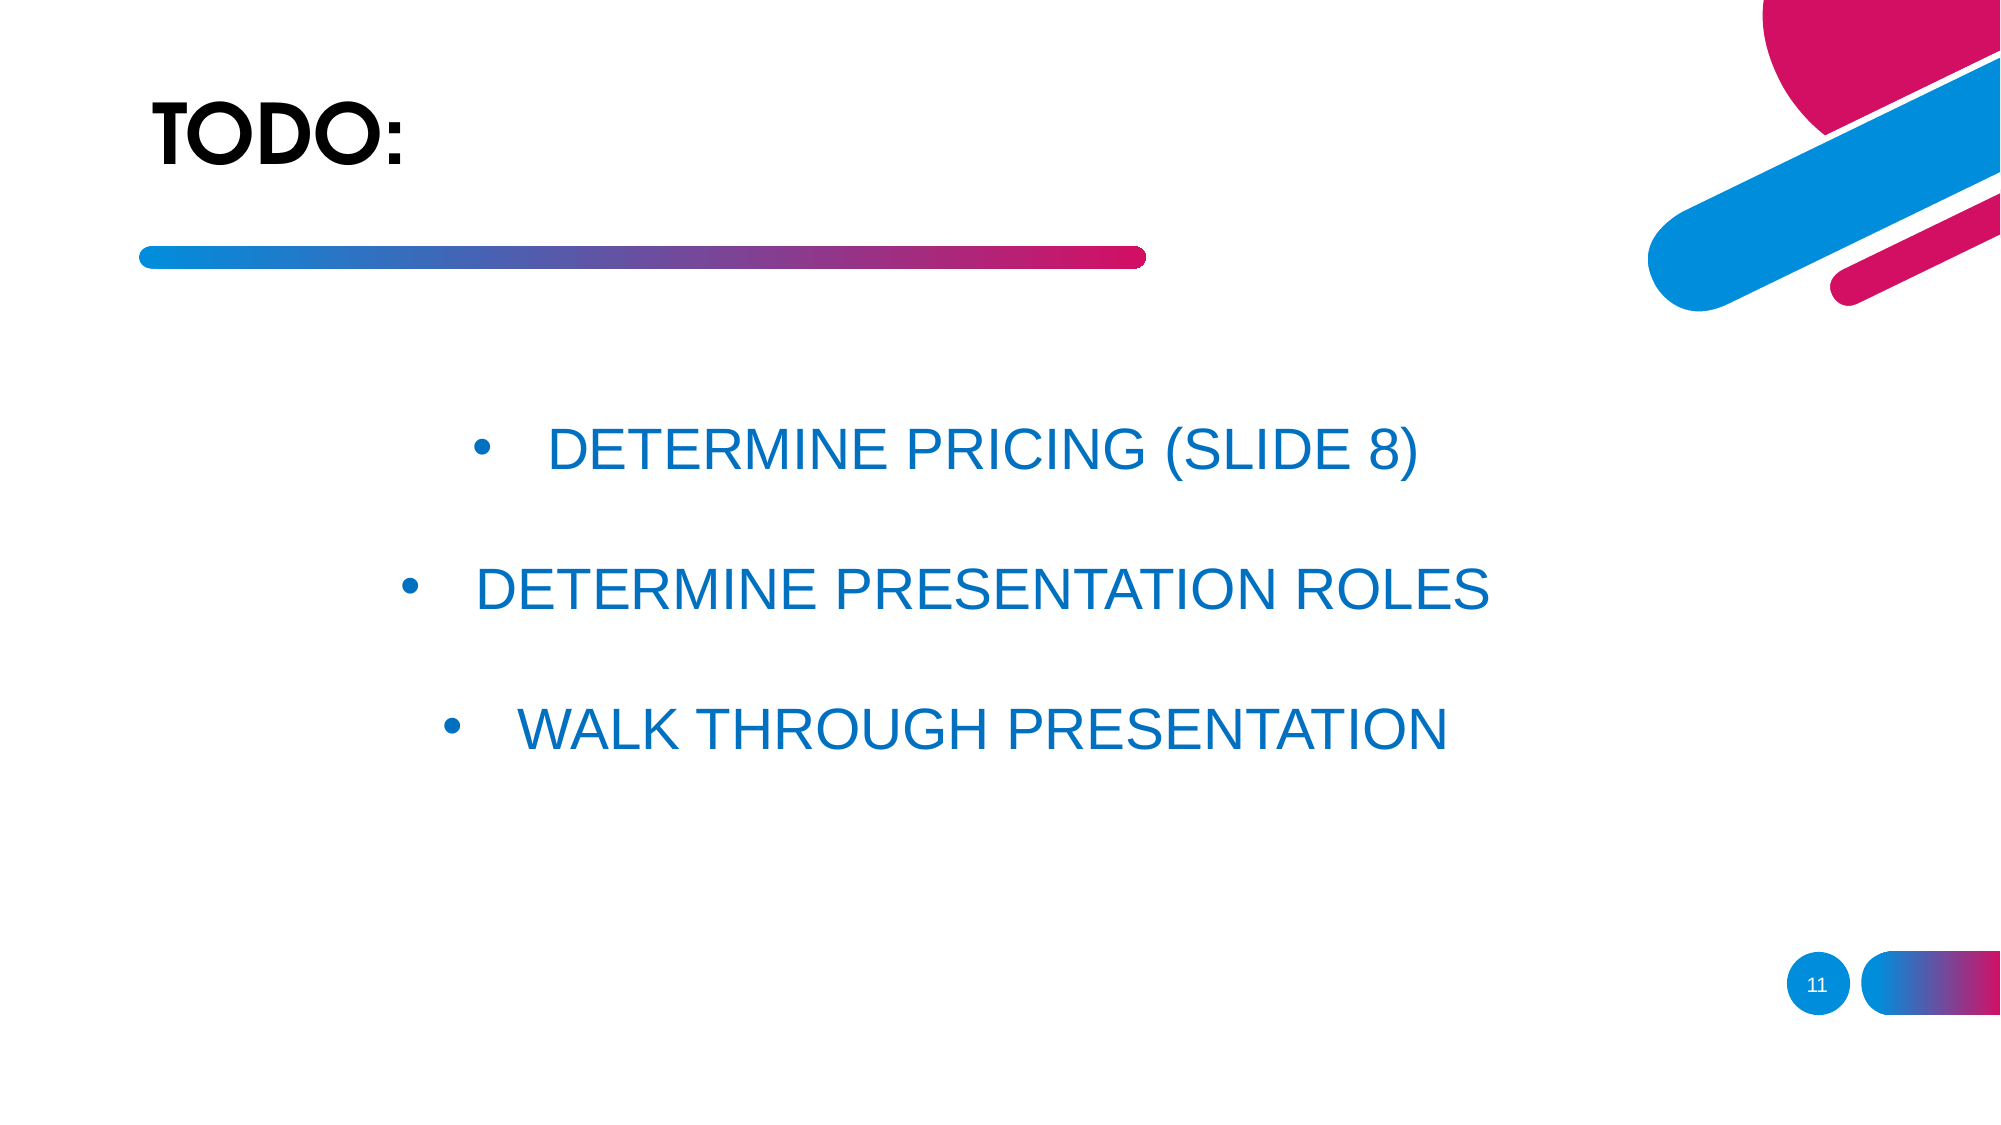

# TODO:
DETERMINE PRICING (SLIDE 8)

DETERMINE PRESENTATION ROLES

WALK THROUGH PRESENTATION
11